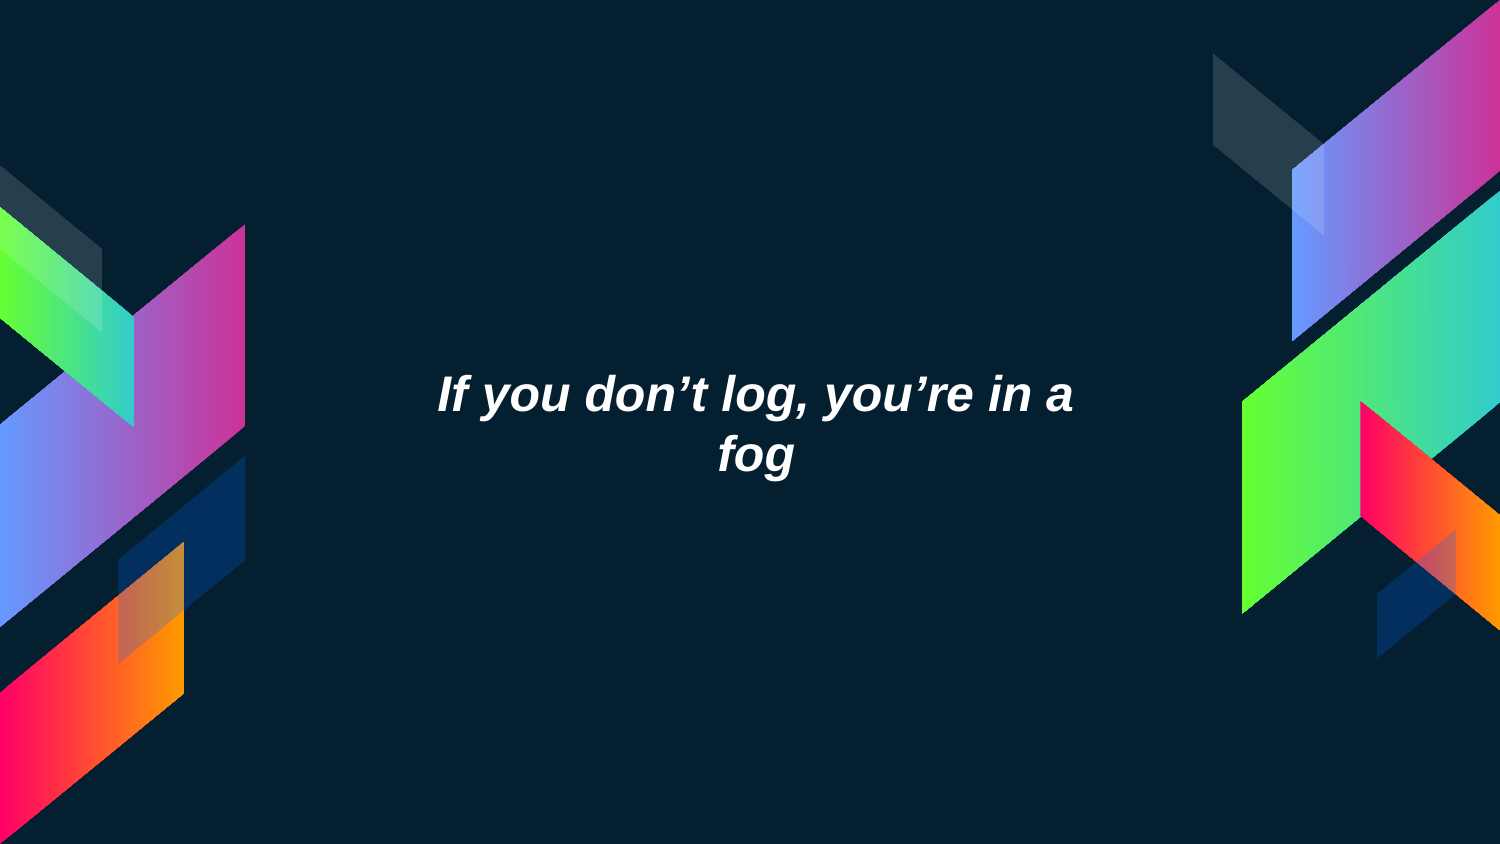

If you don’t log, you’re in a fog